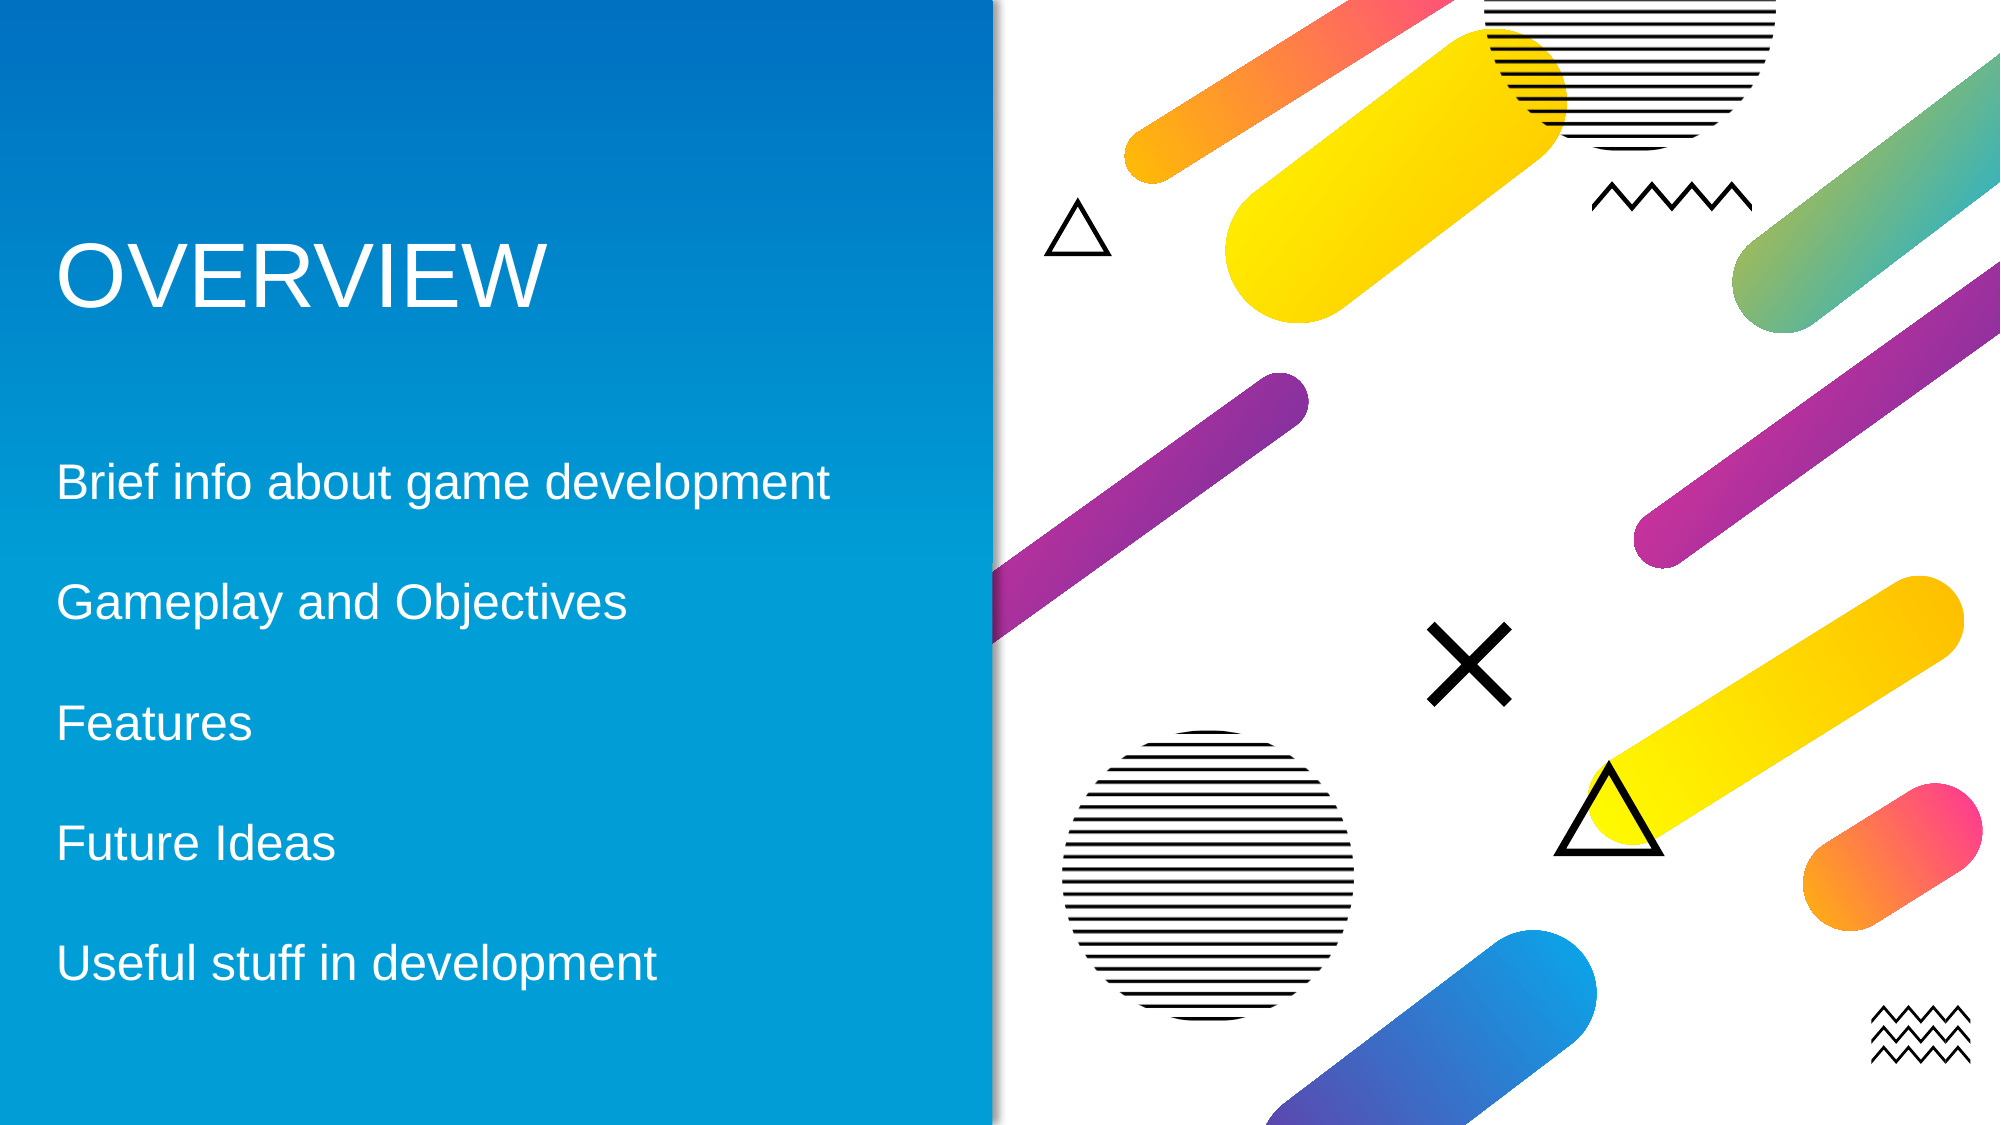

Slidehood.com
OVERVIEW
Brief info about game development

Gameplay and Objectives

Features
Future Ideas

Useful stuff in development